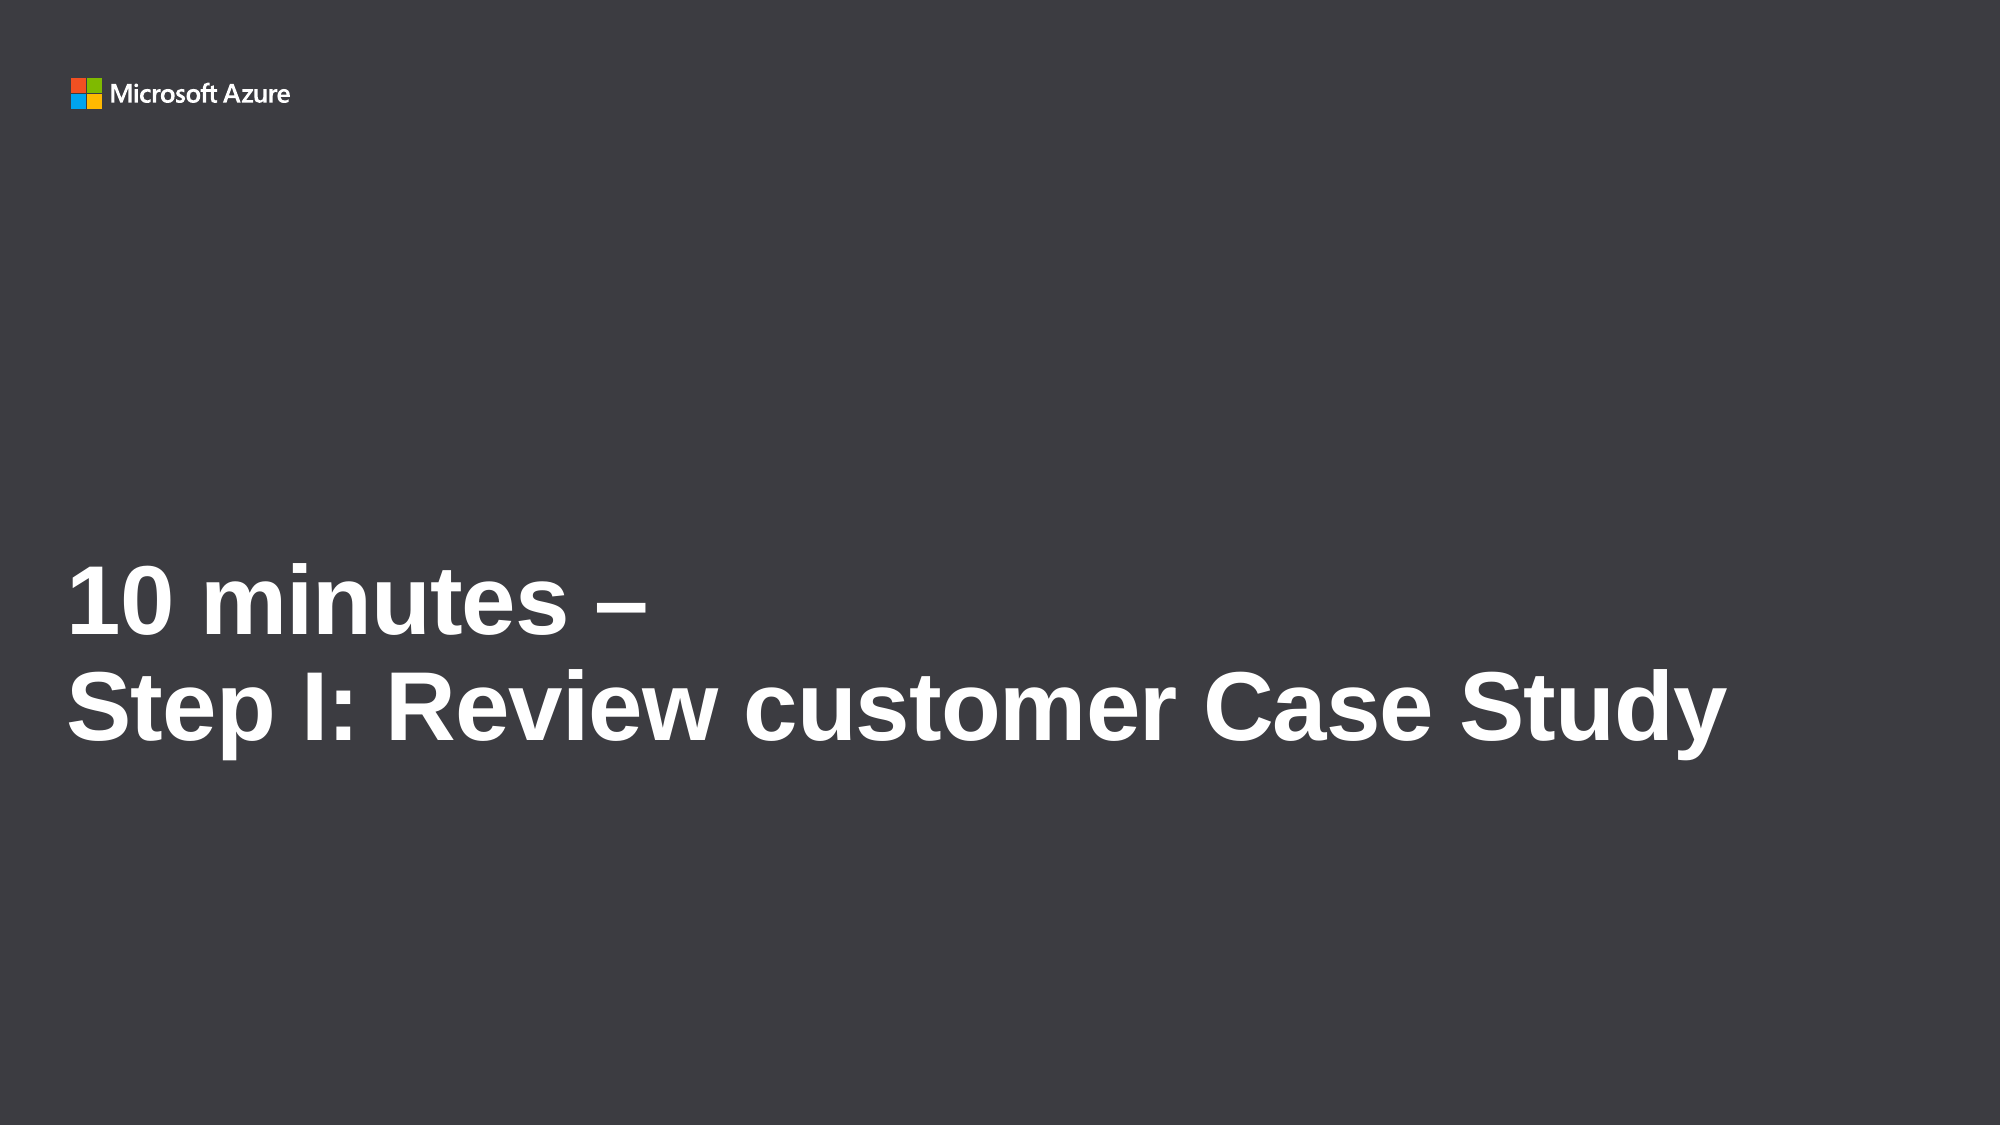

# 10 minutes – Step I: Review customer Case Study